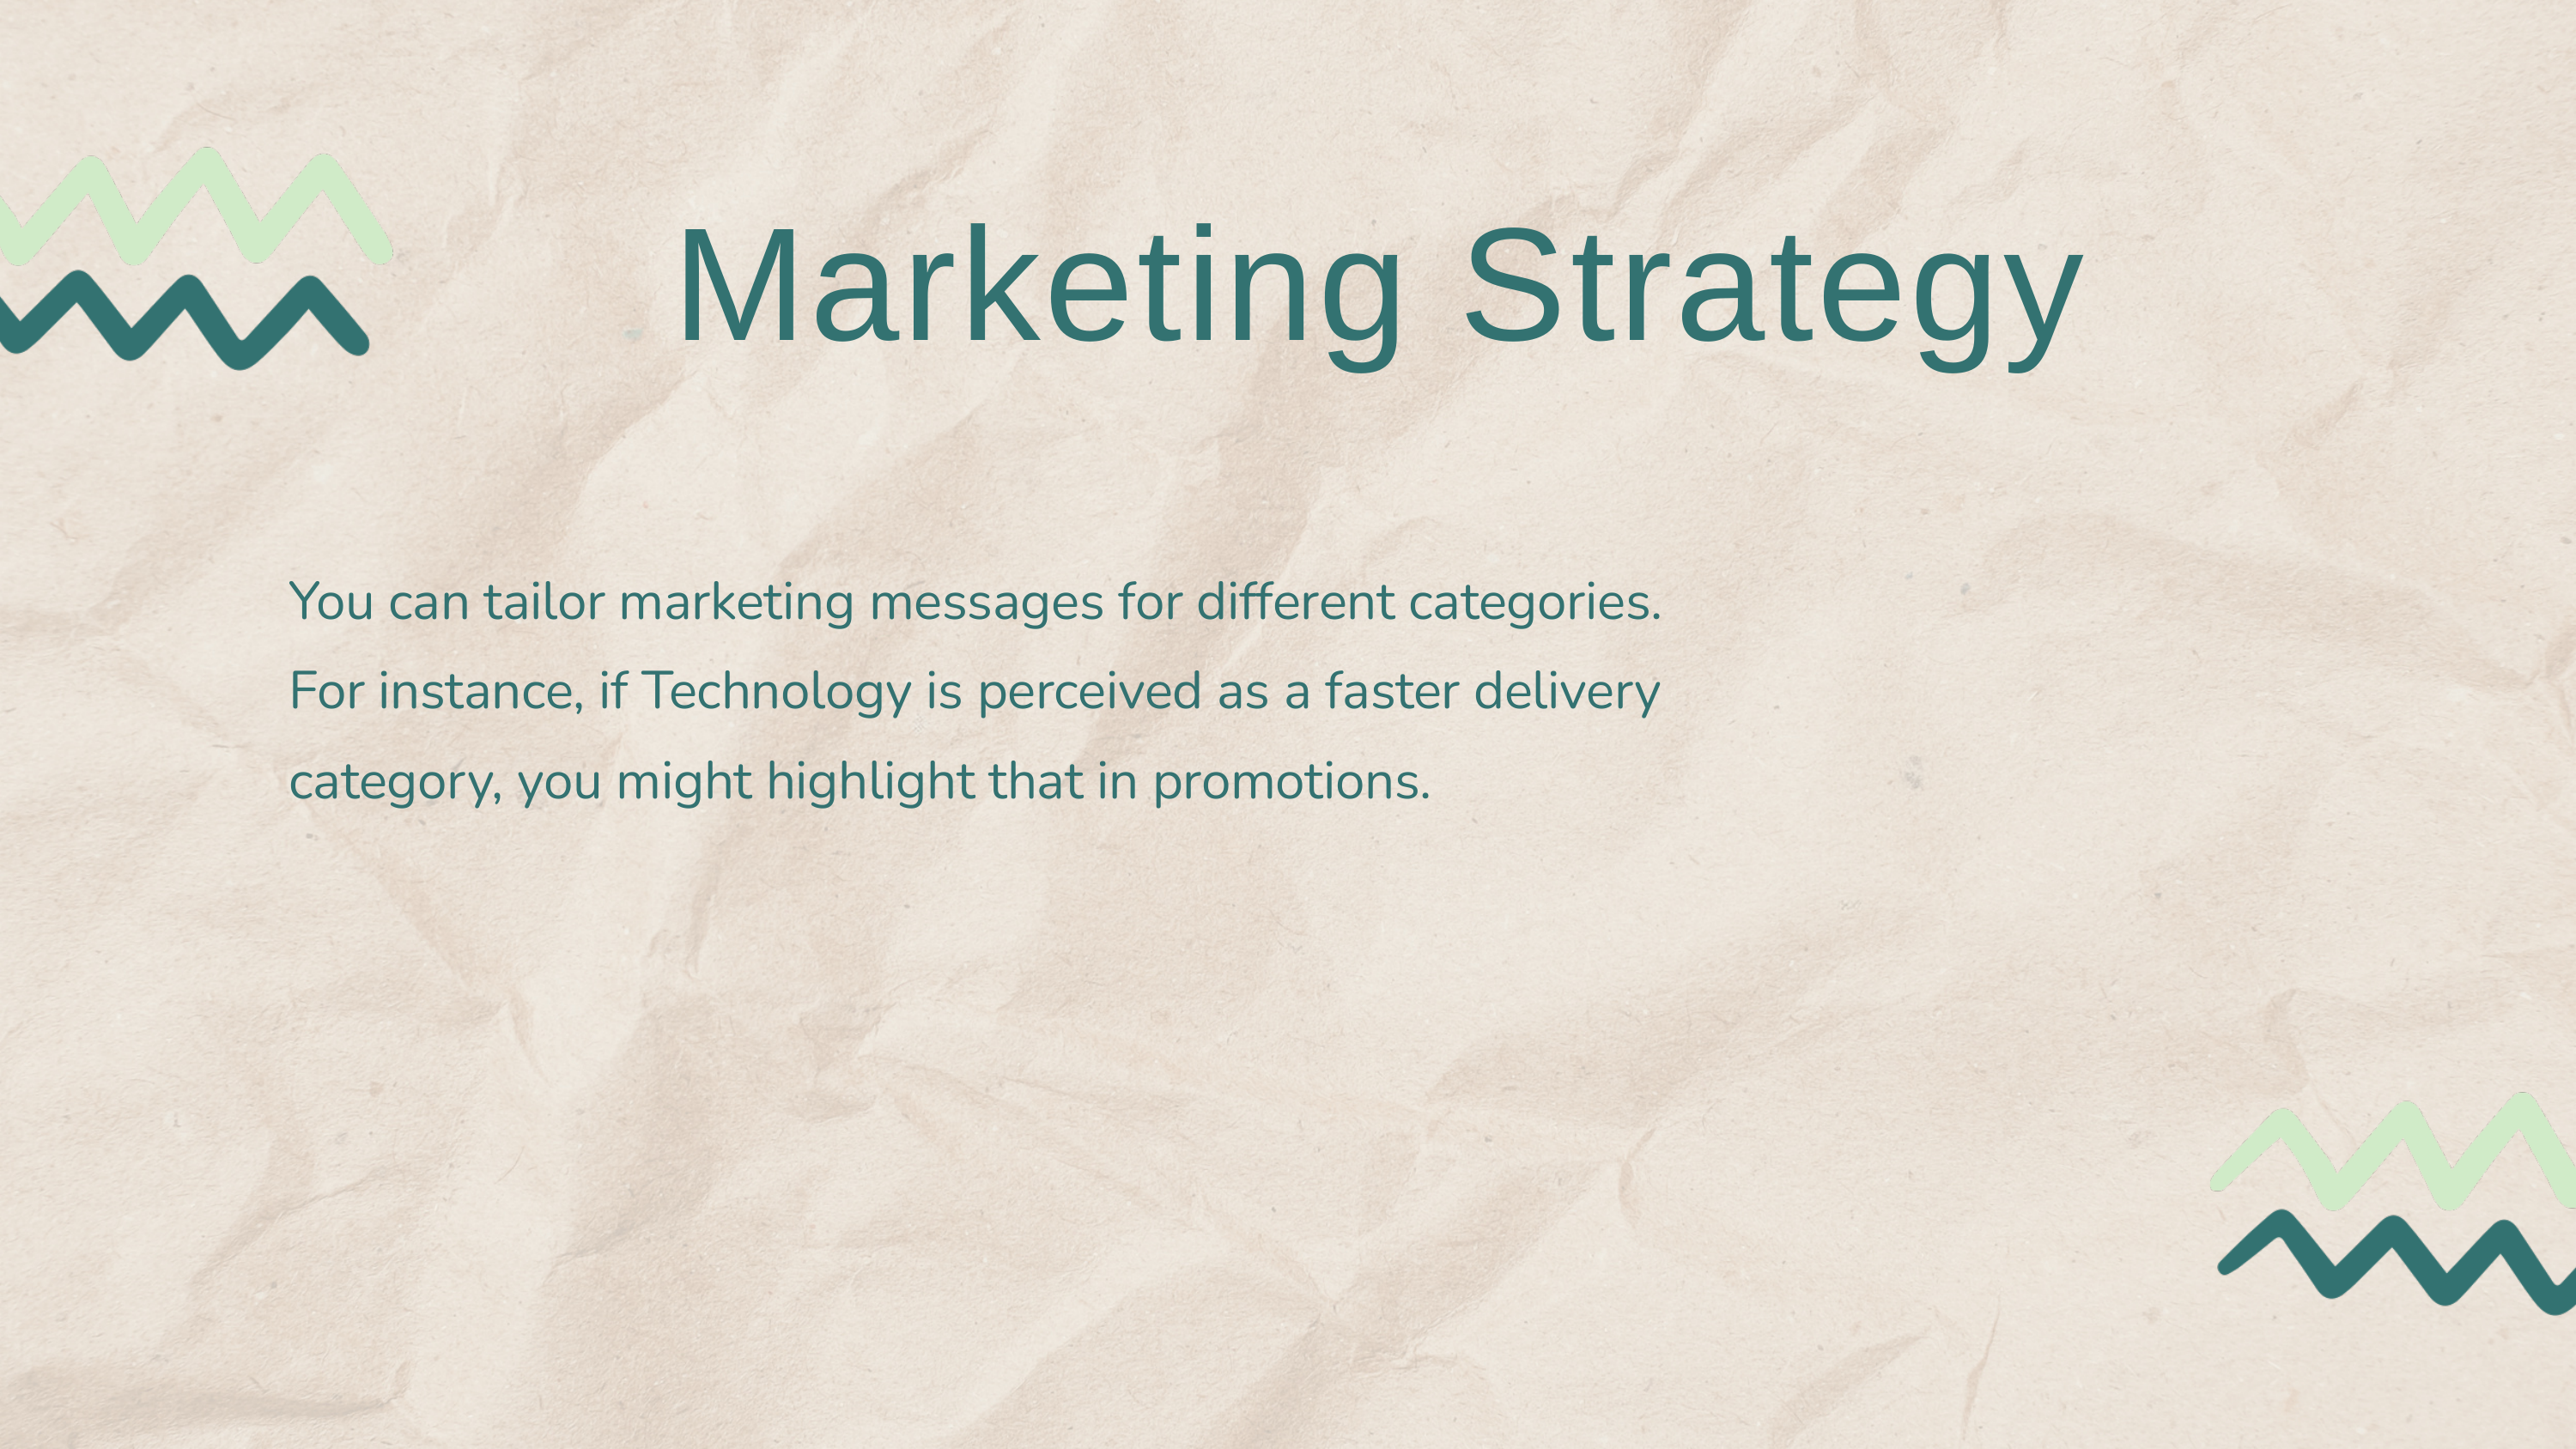

Marketing Strategy
You can tailor marketing messages for different categories.
For instance, if Technology is perceived as a faster delivery
category, you might highlight that in promotions.